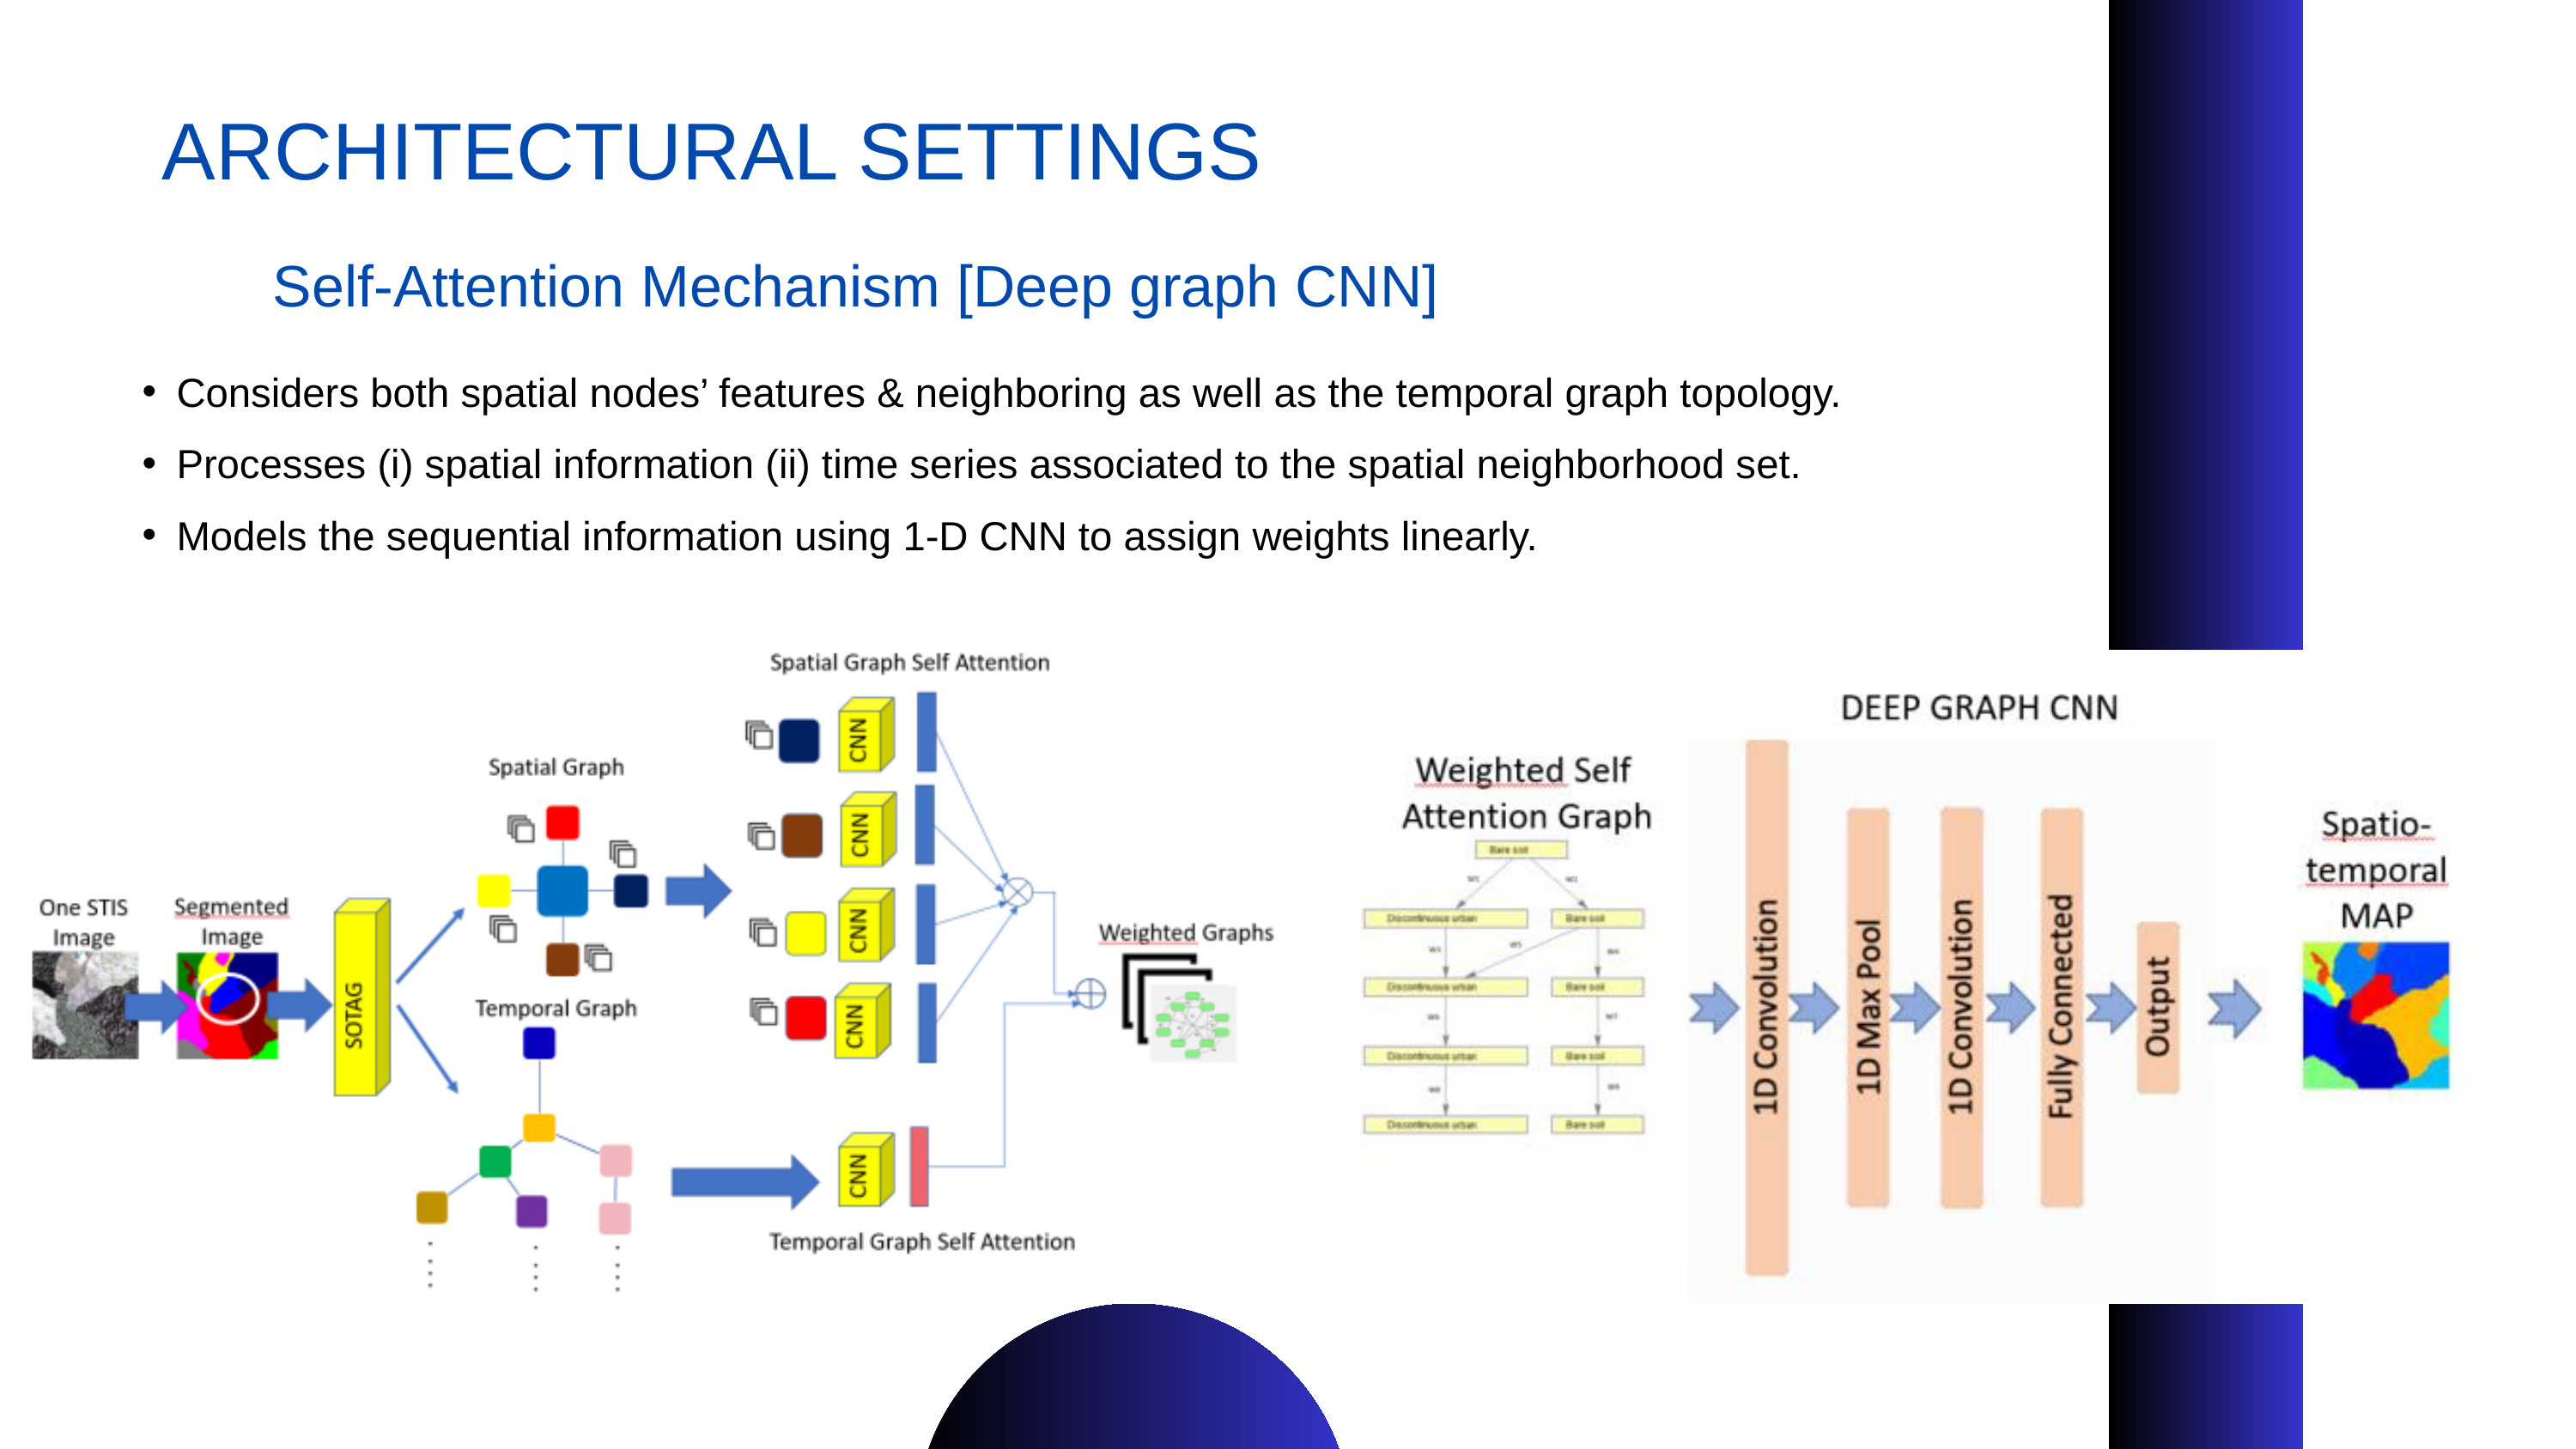

ARCHITECTURAL SETTINGS
Self-Attention Mechanism [Deep graph CNN]
Considers both spatial nodes’ features & neighboring as well as the temporal graph topology.

Processes (i) spatial information (ii) time series associated to the spatial neighborhood set.

Models the sequential information using 1-D CNN to assign weights linearly.